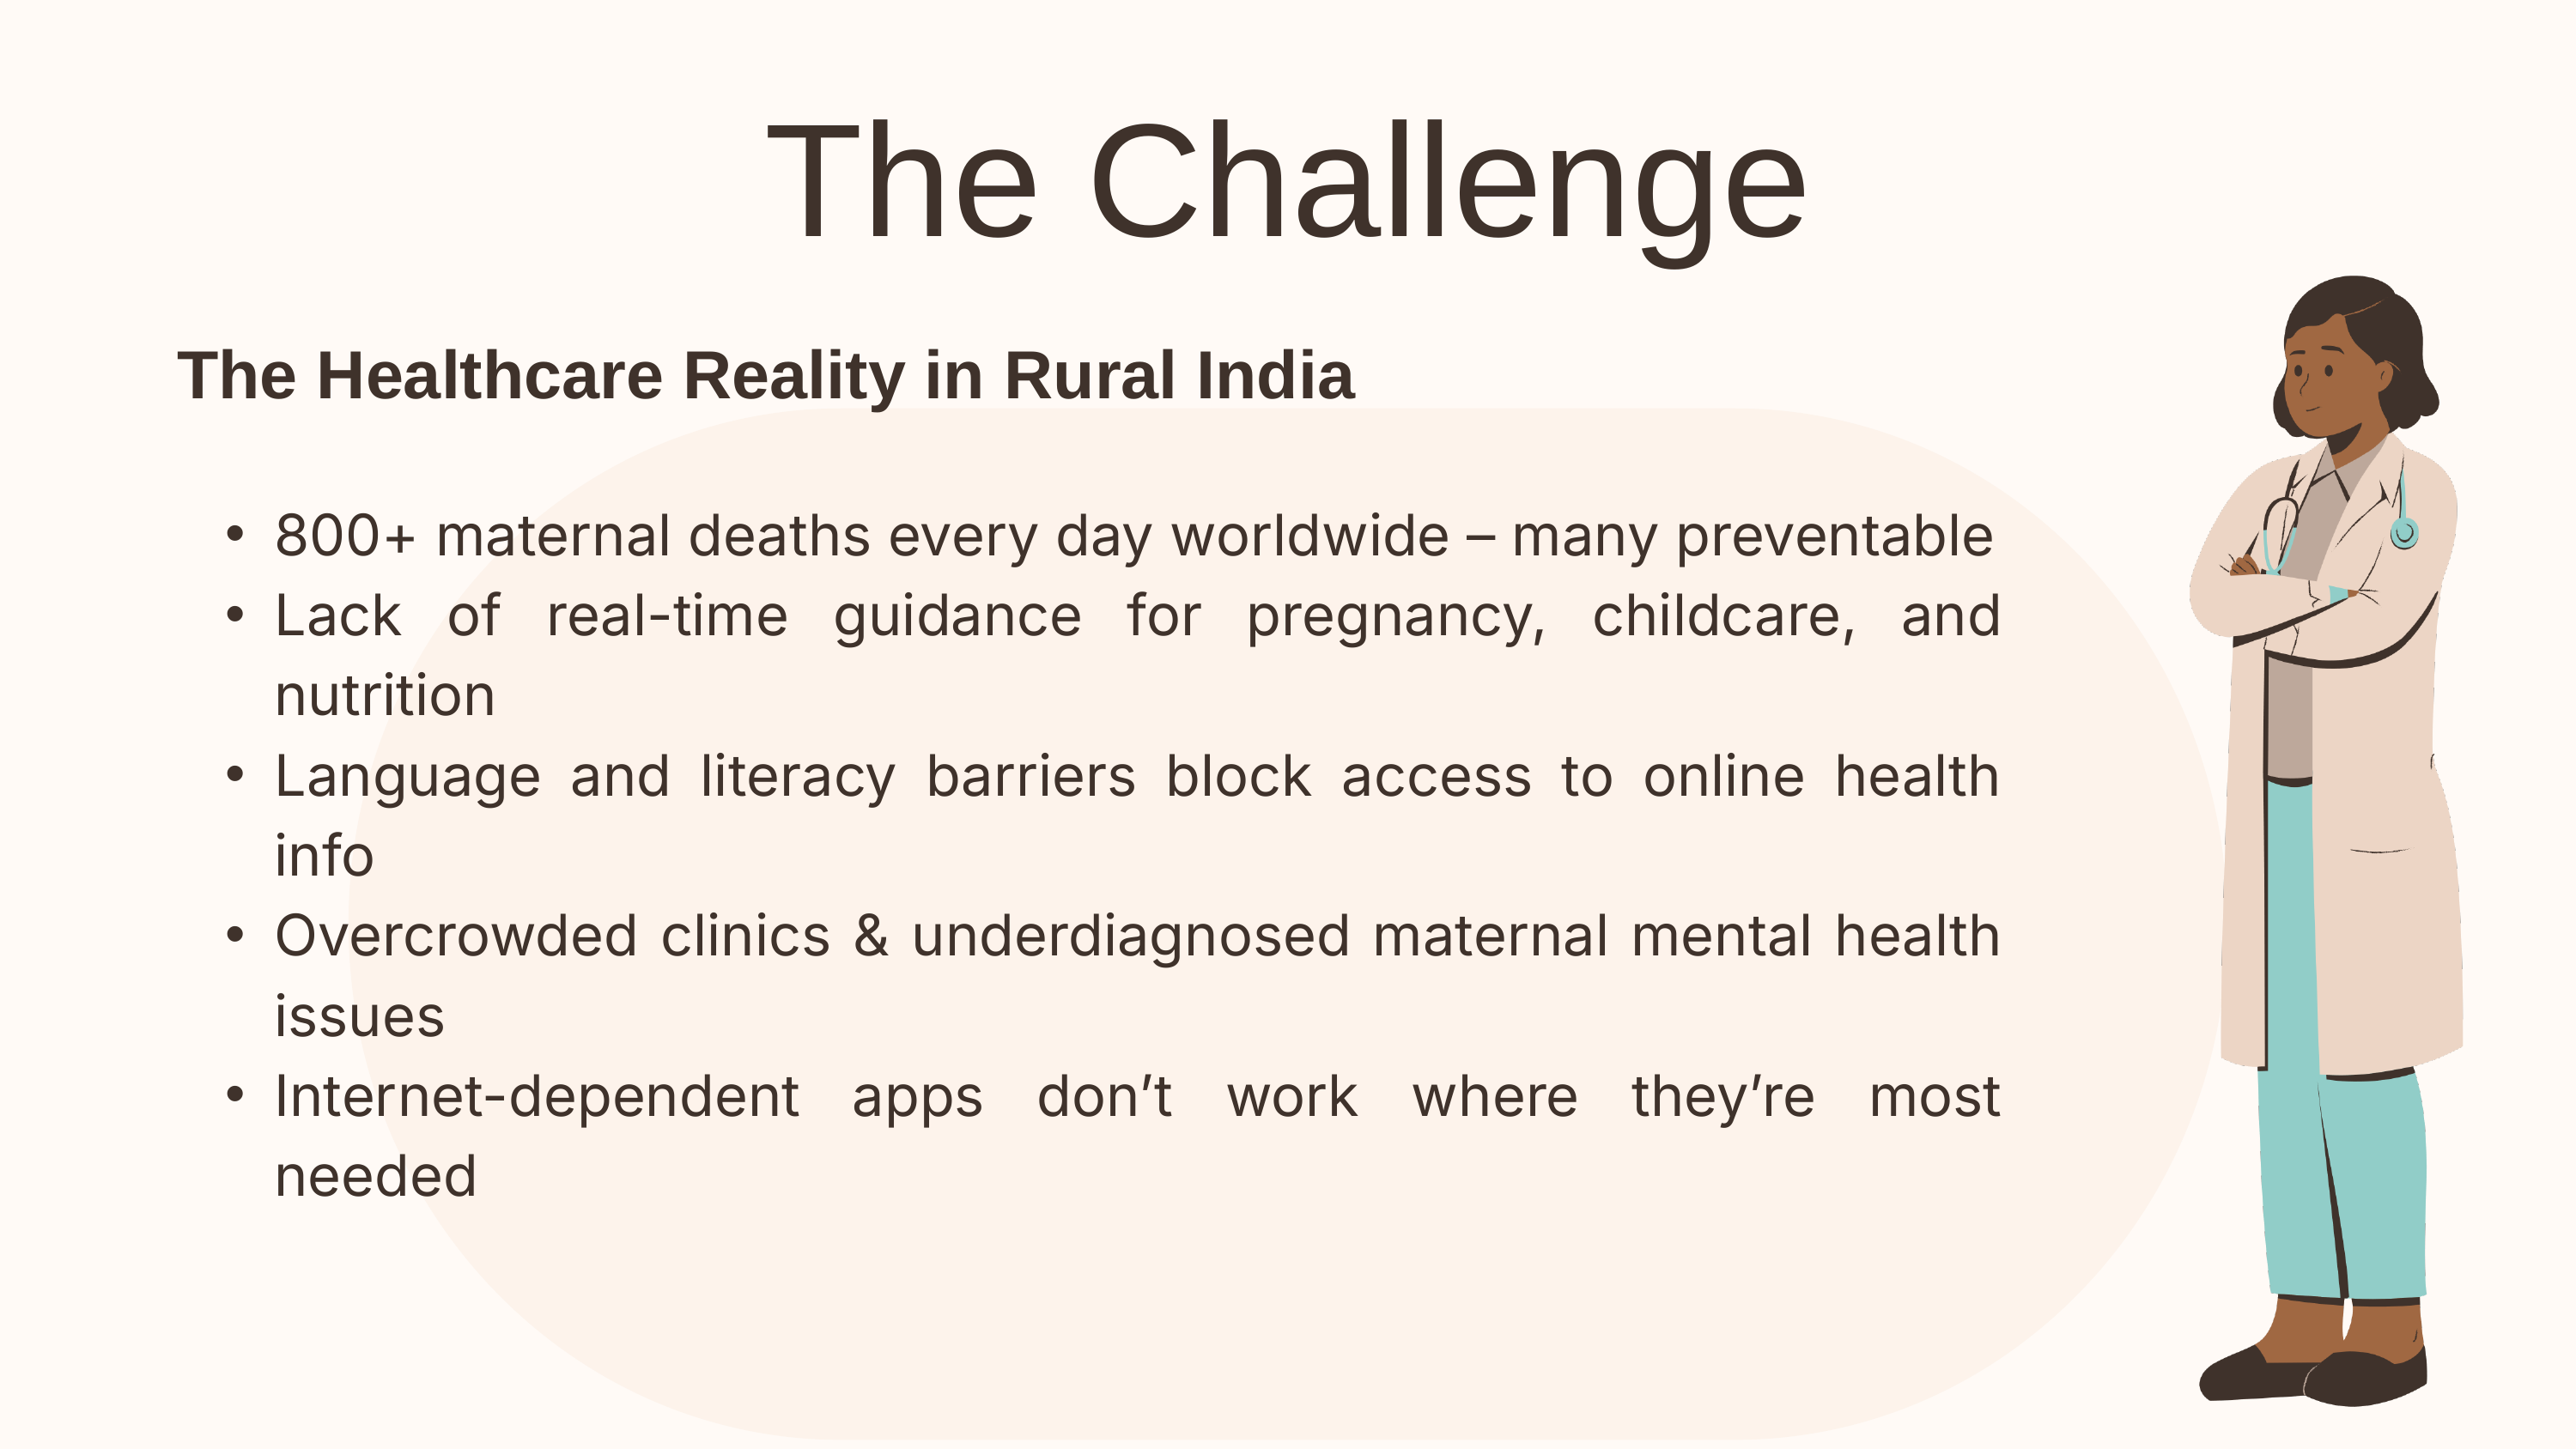

The Challenge

The Healthcare Reality in Rural India

800+ maternal deaths every day worldwide – many preventable
Lack of real-time guidance for pregnancy, childcare, and nutrition
Language and literacy barriers block access to online health info
Overcrowded clinics & underdiagnosed maternal mental health issues
Internet-dependent apps don’t work where they’re most needed